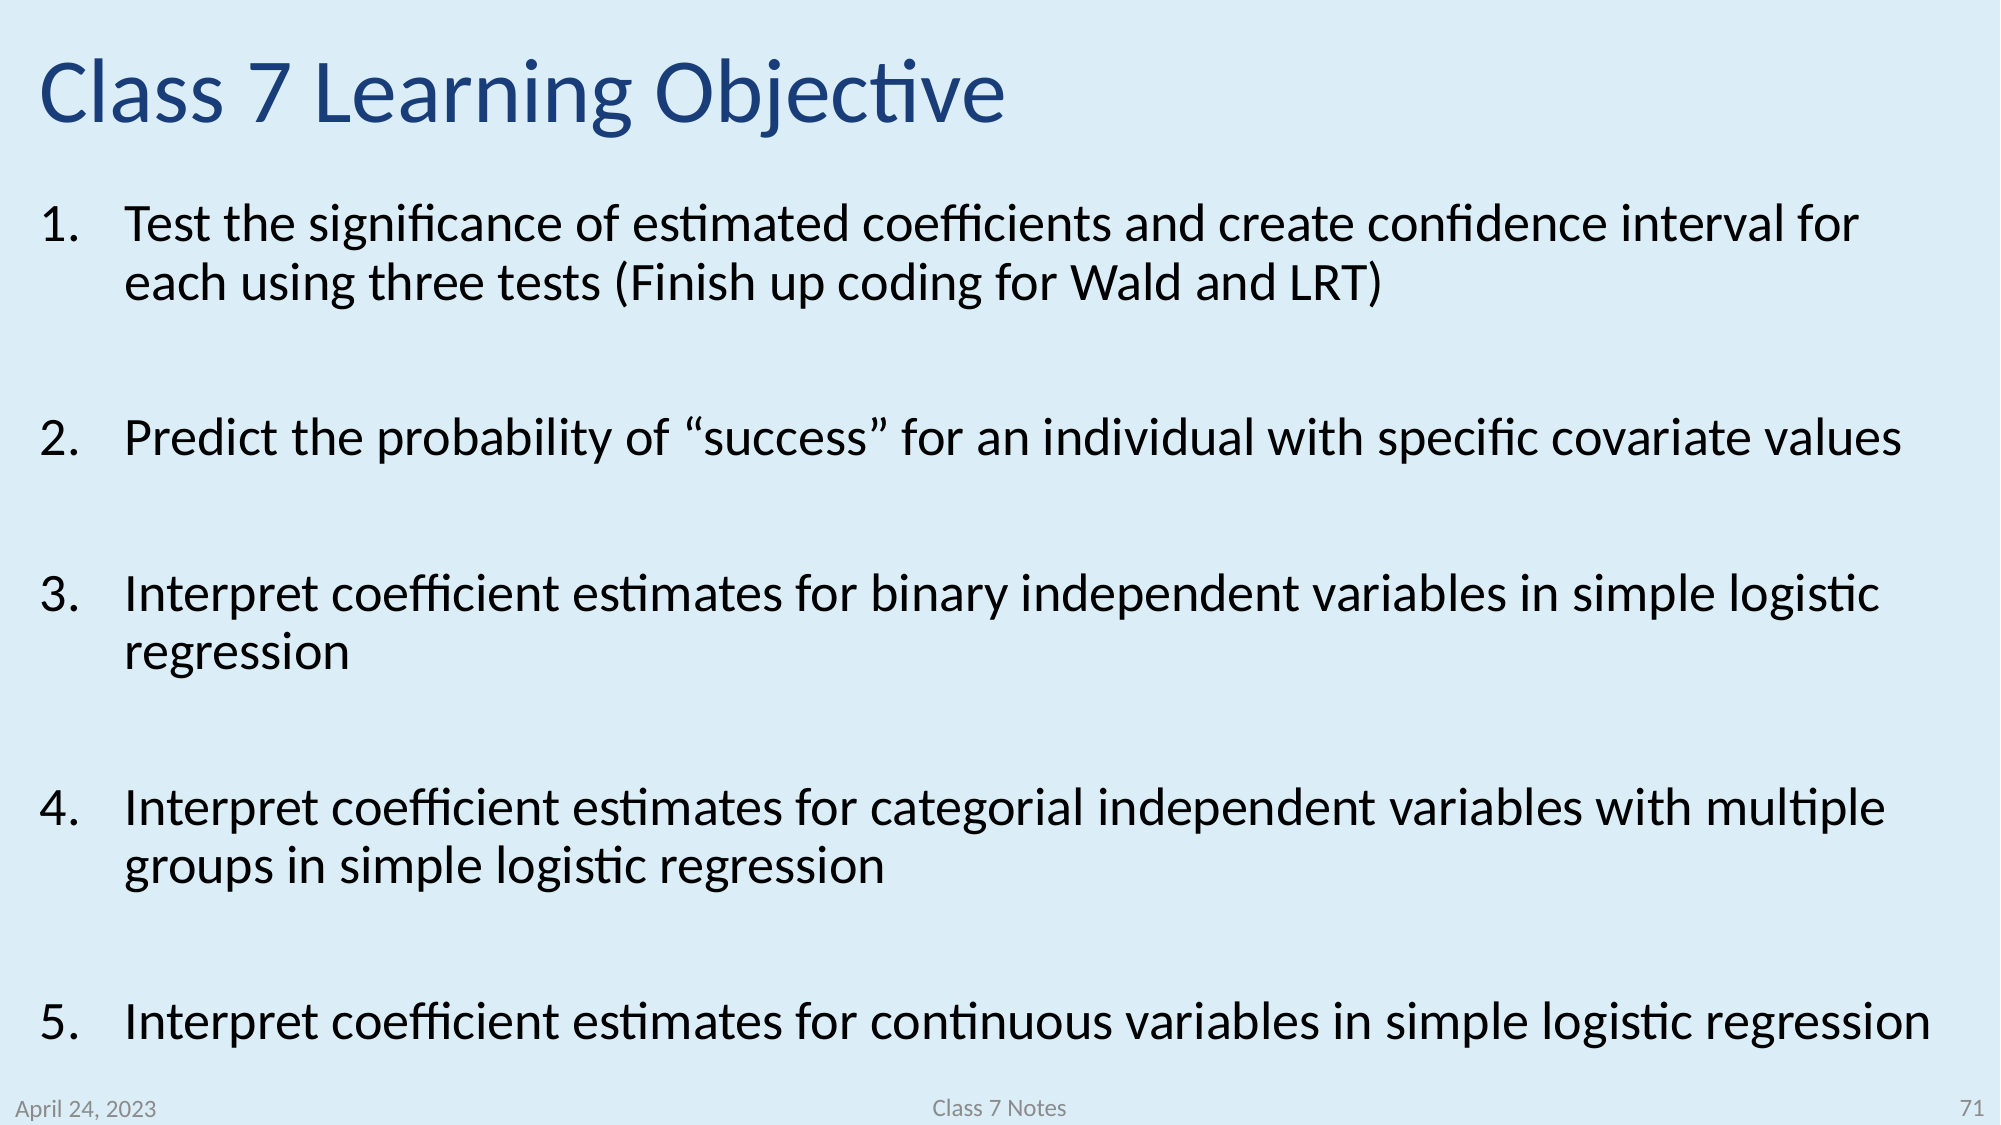

# Class 7 Learning Objective
Test the significance of estimated coefficients and create confidence interval for each using three tests (Finish up coding for Wald and LRT)

Predict the probability of “success” for an individual with specific covariate values

Interpret coefficient estimates for binary independent variables in simple logistic regression

Interpret coefficient estimates for categorial independent variables with multiple groups in simple logistic regression

Interpret coefficient estimates for continuous variables in simple logistic regression

71
Class 7 Notes
April 24, 2023